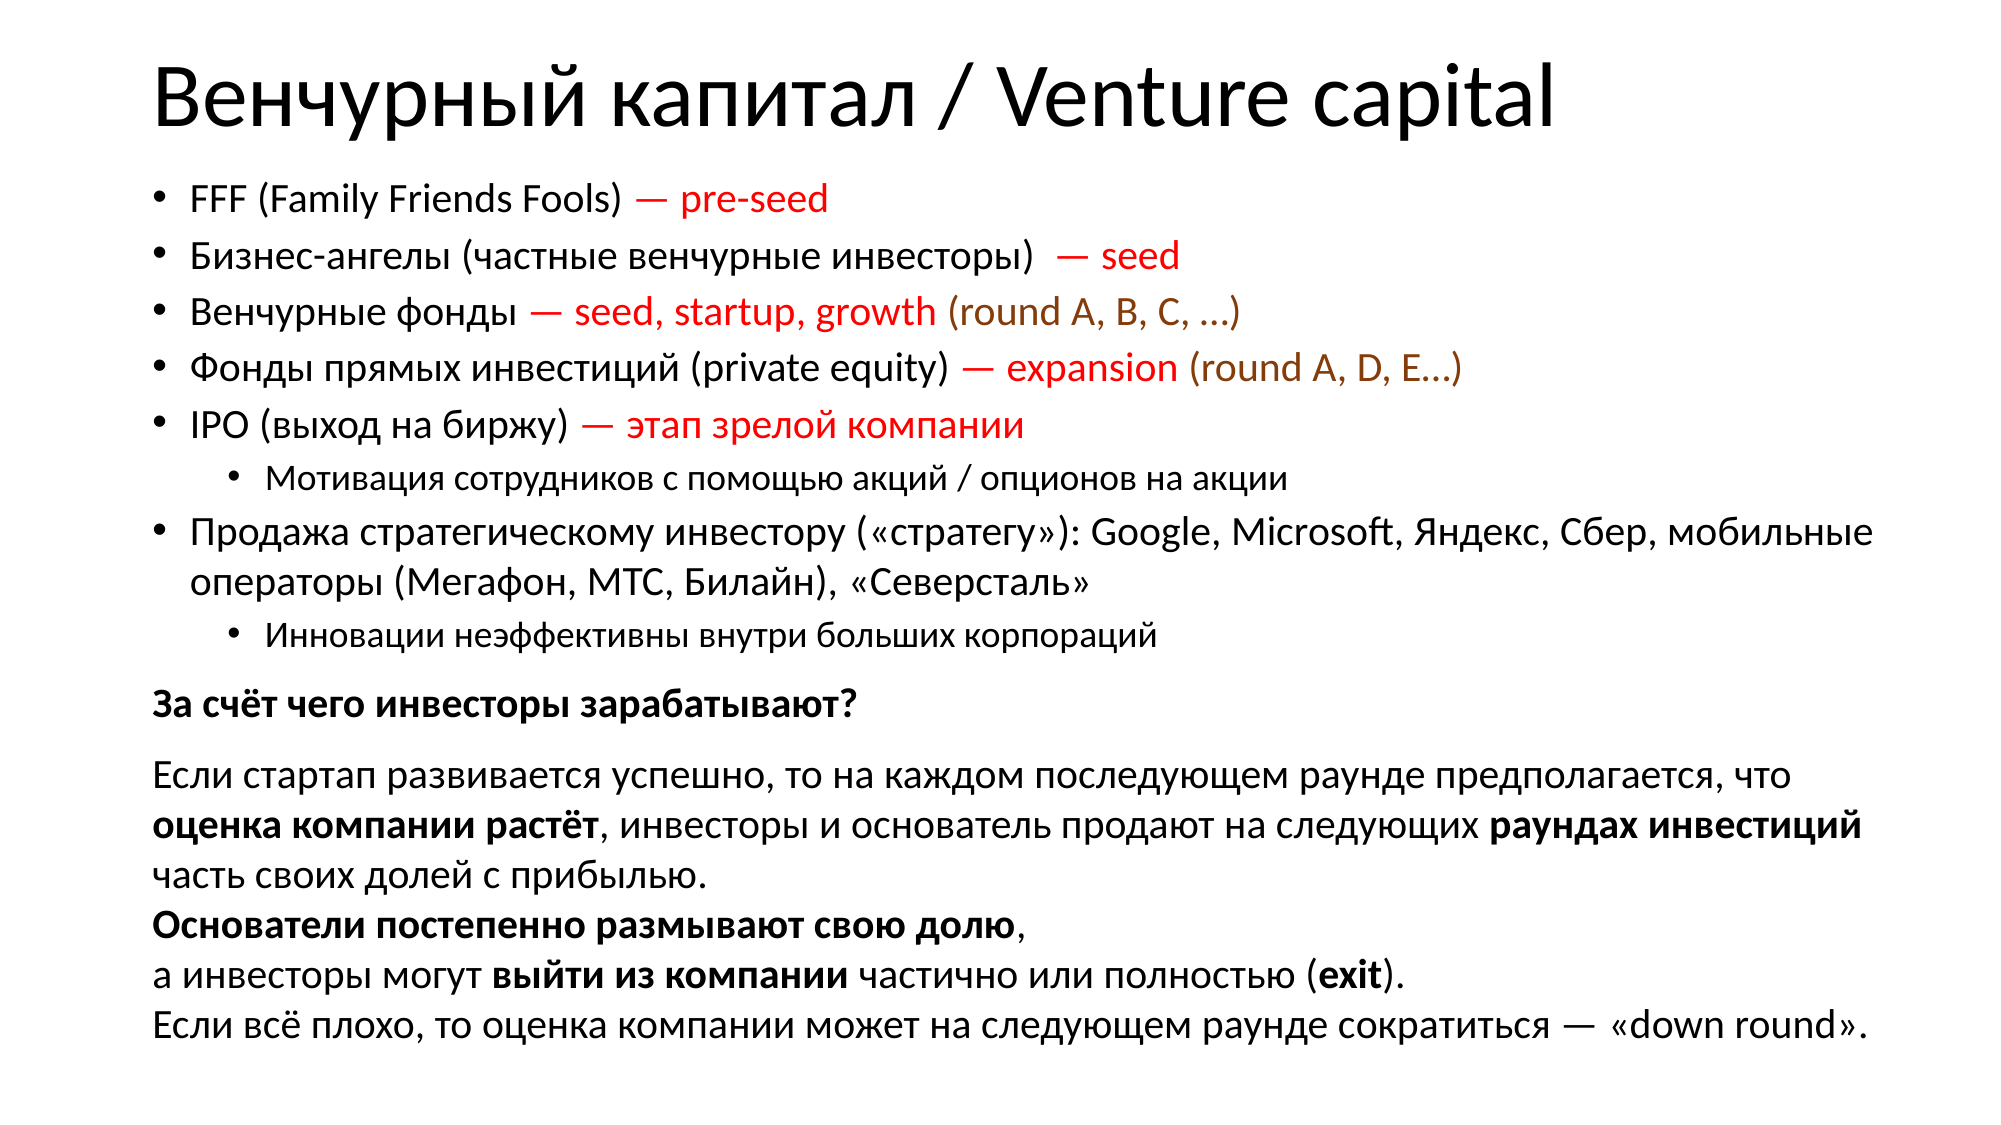

# Венчурный капитал / Venture capital
FFF (Family Friends Fools) — pre-seed
Бизнес-ангелы (частные венчурные инвесторы)  — seed
Венчурные фонды — seed, startup, growth (round A, B, С, …)
Фонды прямых инвестиций (private equity) — expansion (round A, D, E…)
IPO (выход на биржу) — этап зрелой компании
Мотивация сотрудников с помощью акций / опционов на акции
Продажа стратегическому инвестору («стратегу»): Google, Microsoft, Яндекс, Сбер, мобильные операторы (Мегафон, МТС, Билайн), «Северсталь»
Инновации неэффективны внутри больших корпораций
За счёт чего инвесторы зарабатывают?
Если стартап развивается успешно, то на каждом последующем раунде предполагается, что оценка компании растёт, инвесторы и основатель продают на следующих раундах инвестиций часть своих долей с прибылью.
Основатели постепенно размывают свою долю,
а инвесторы могут выйти из компании частично или полностью (exit).
Если всё плохо, то оценка компании может на следующем раунде сократиться — «down round».